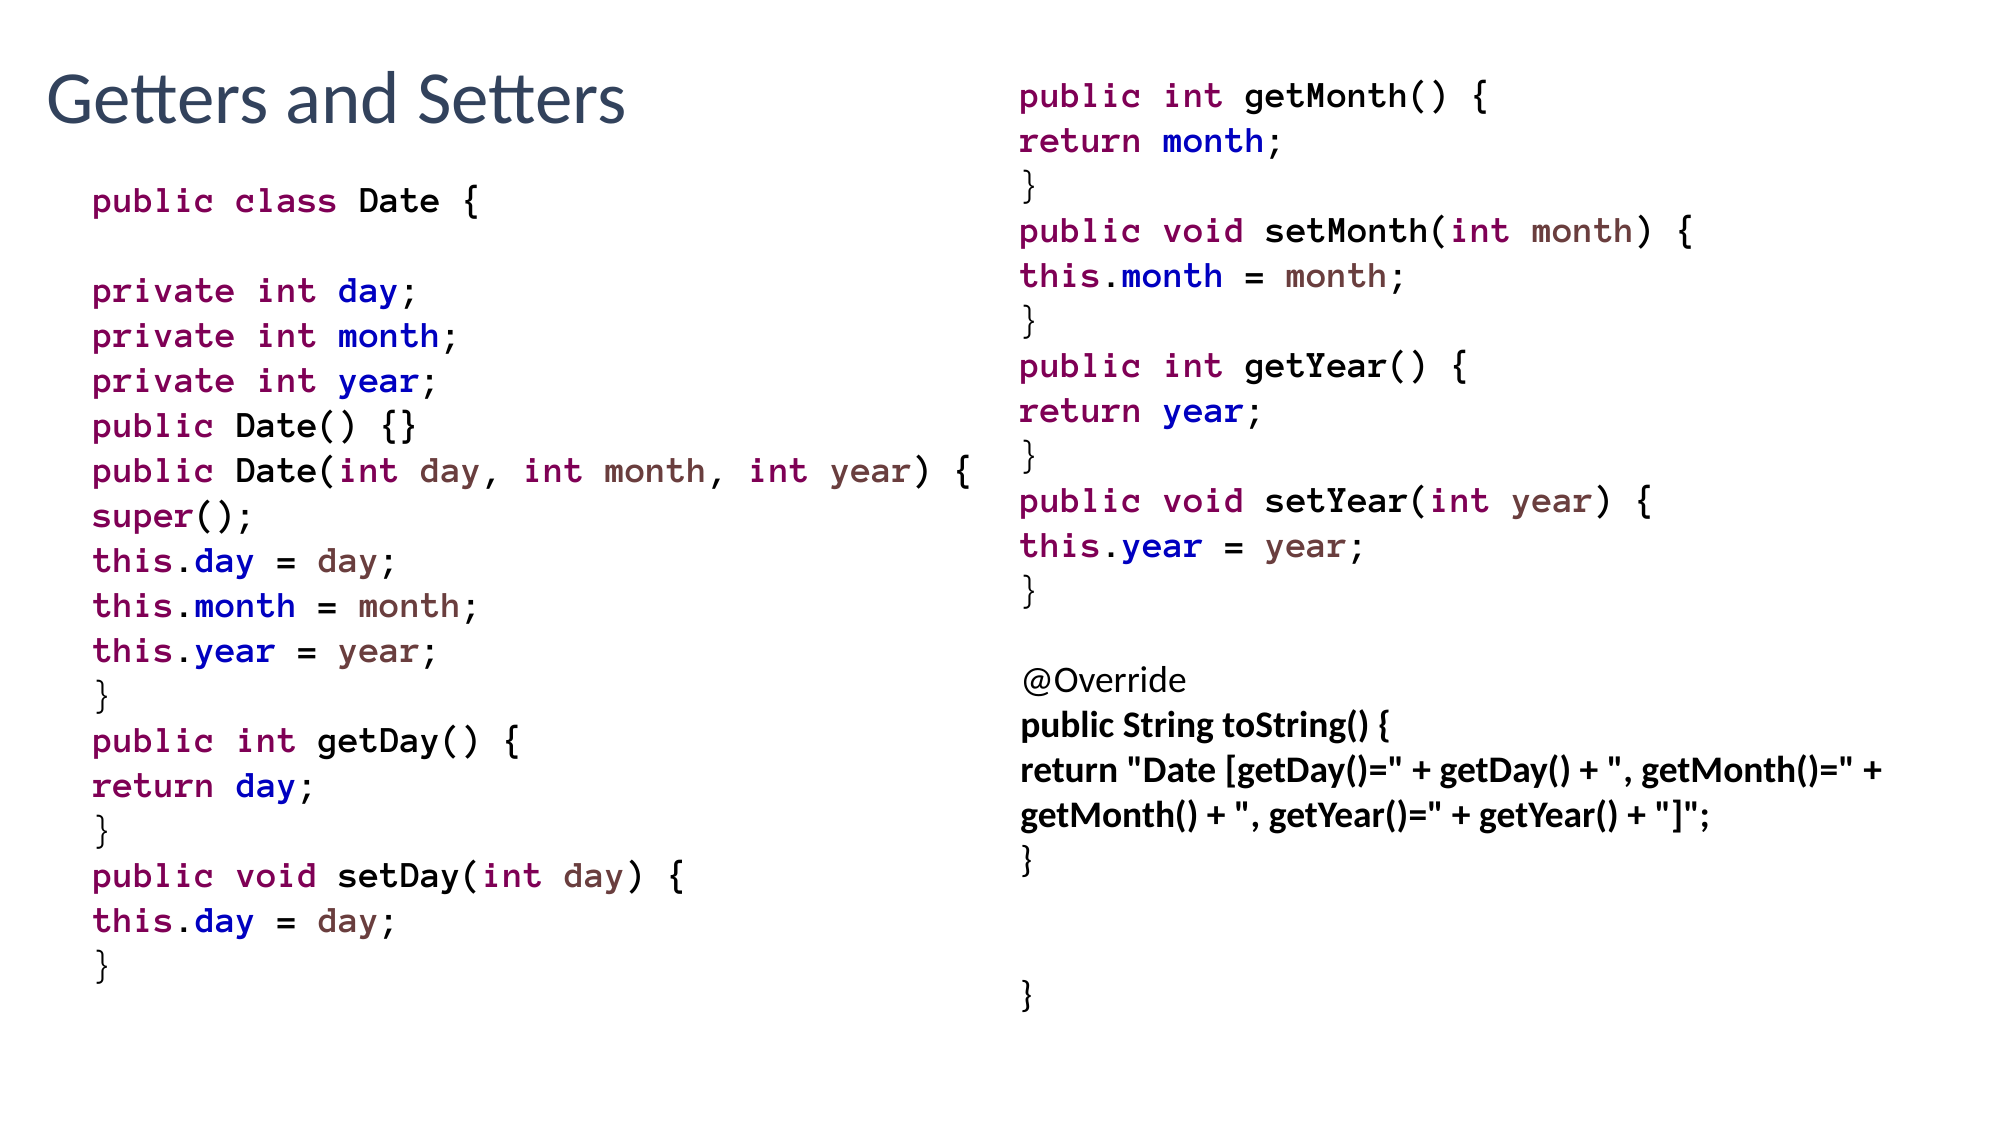

Getters and Setters
public int getMonth() {
return month;
}
public void setMonth(int month) {
this.month = month;
}
public int getYear() {
return year;
}
public void setYear(int year) {
this.year = year;
}

@Override
public String toString() {
return "Date [getDay()=" + getDay() + ", getMonth()=" + getMonth() + ", getYear()=" + getYear() + "]";
}

}
public class Date {

private int day;
private int month;
private int year;
public Date() {}
public Date(int day, int month, int year) {
super();
this.day = day;
this.month = month;
this.year = year;
}
public int getDay() {
return day;
}
public void setDay(int day) {
this.day = day;
}